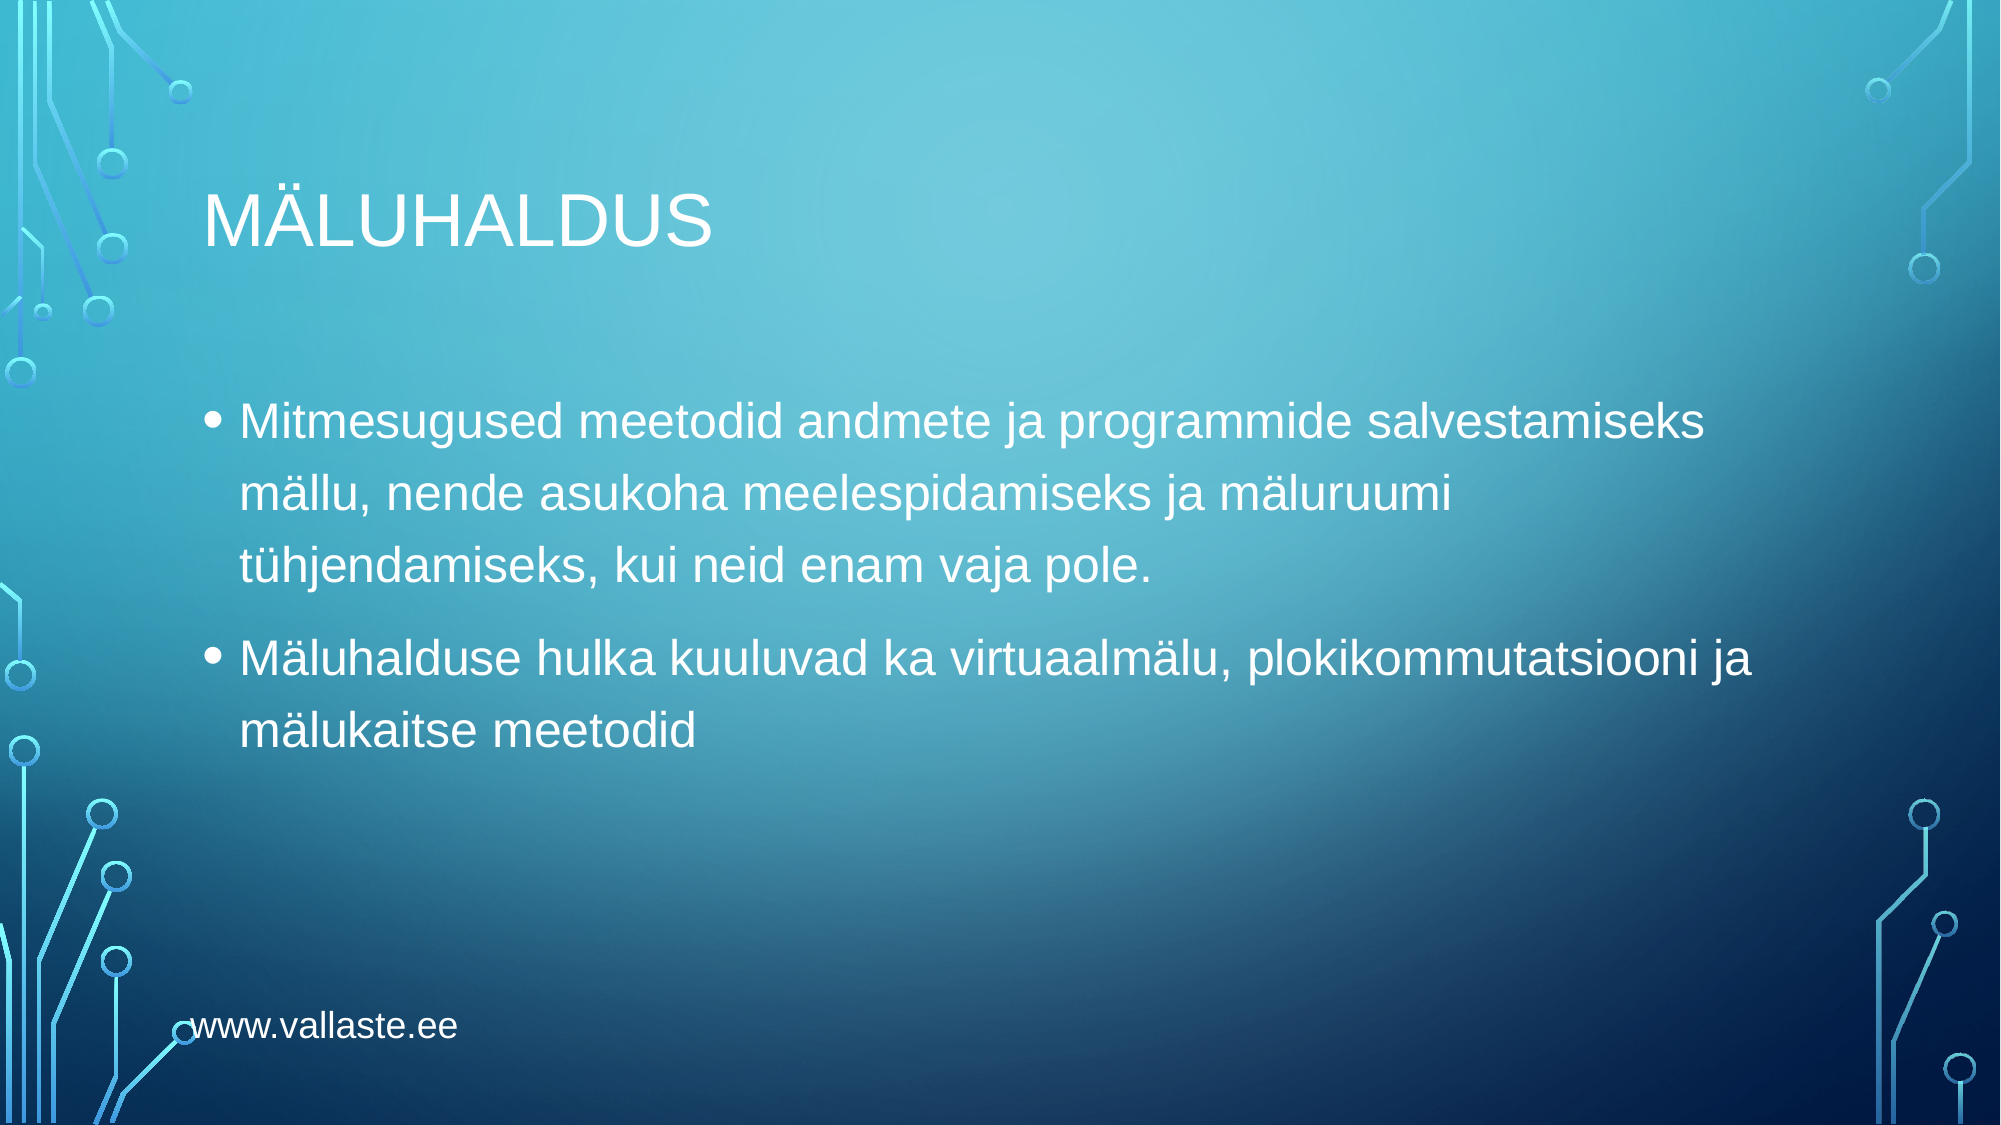

# Mäluhaldus
Mitmesugused meetodid andmete ja programmide salvestamiseks mällu, nende asukoha meelespidamiseks ja mäluruumi tühjendamiseks, kui neid enam vaja pole.
Mäluhalduse hulka kuuluvad ka virtuaalmälu, plokikommutatsiooni ja mälukaitse meetodid
www.vallaste.ee